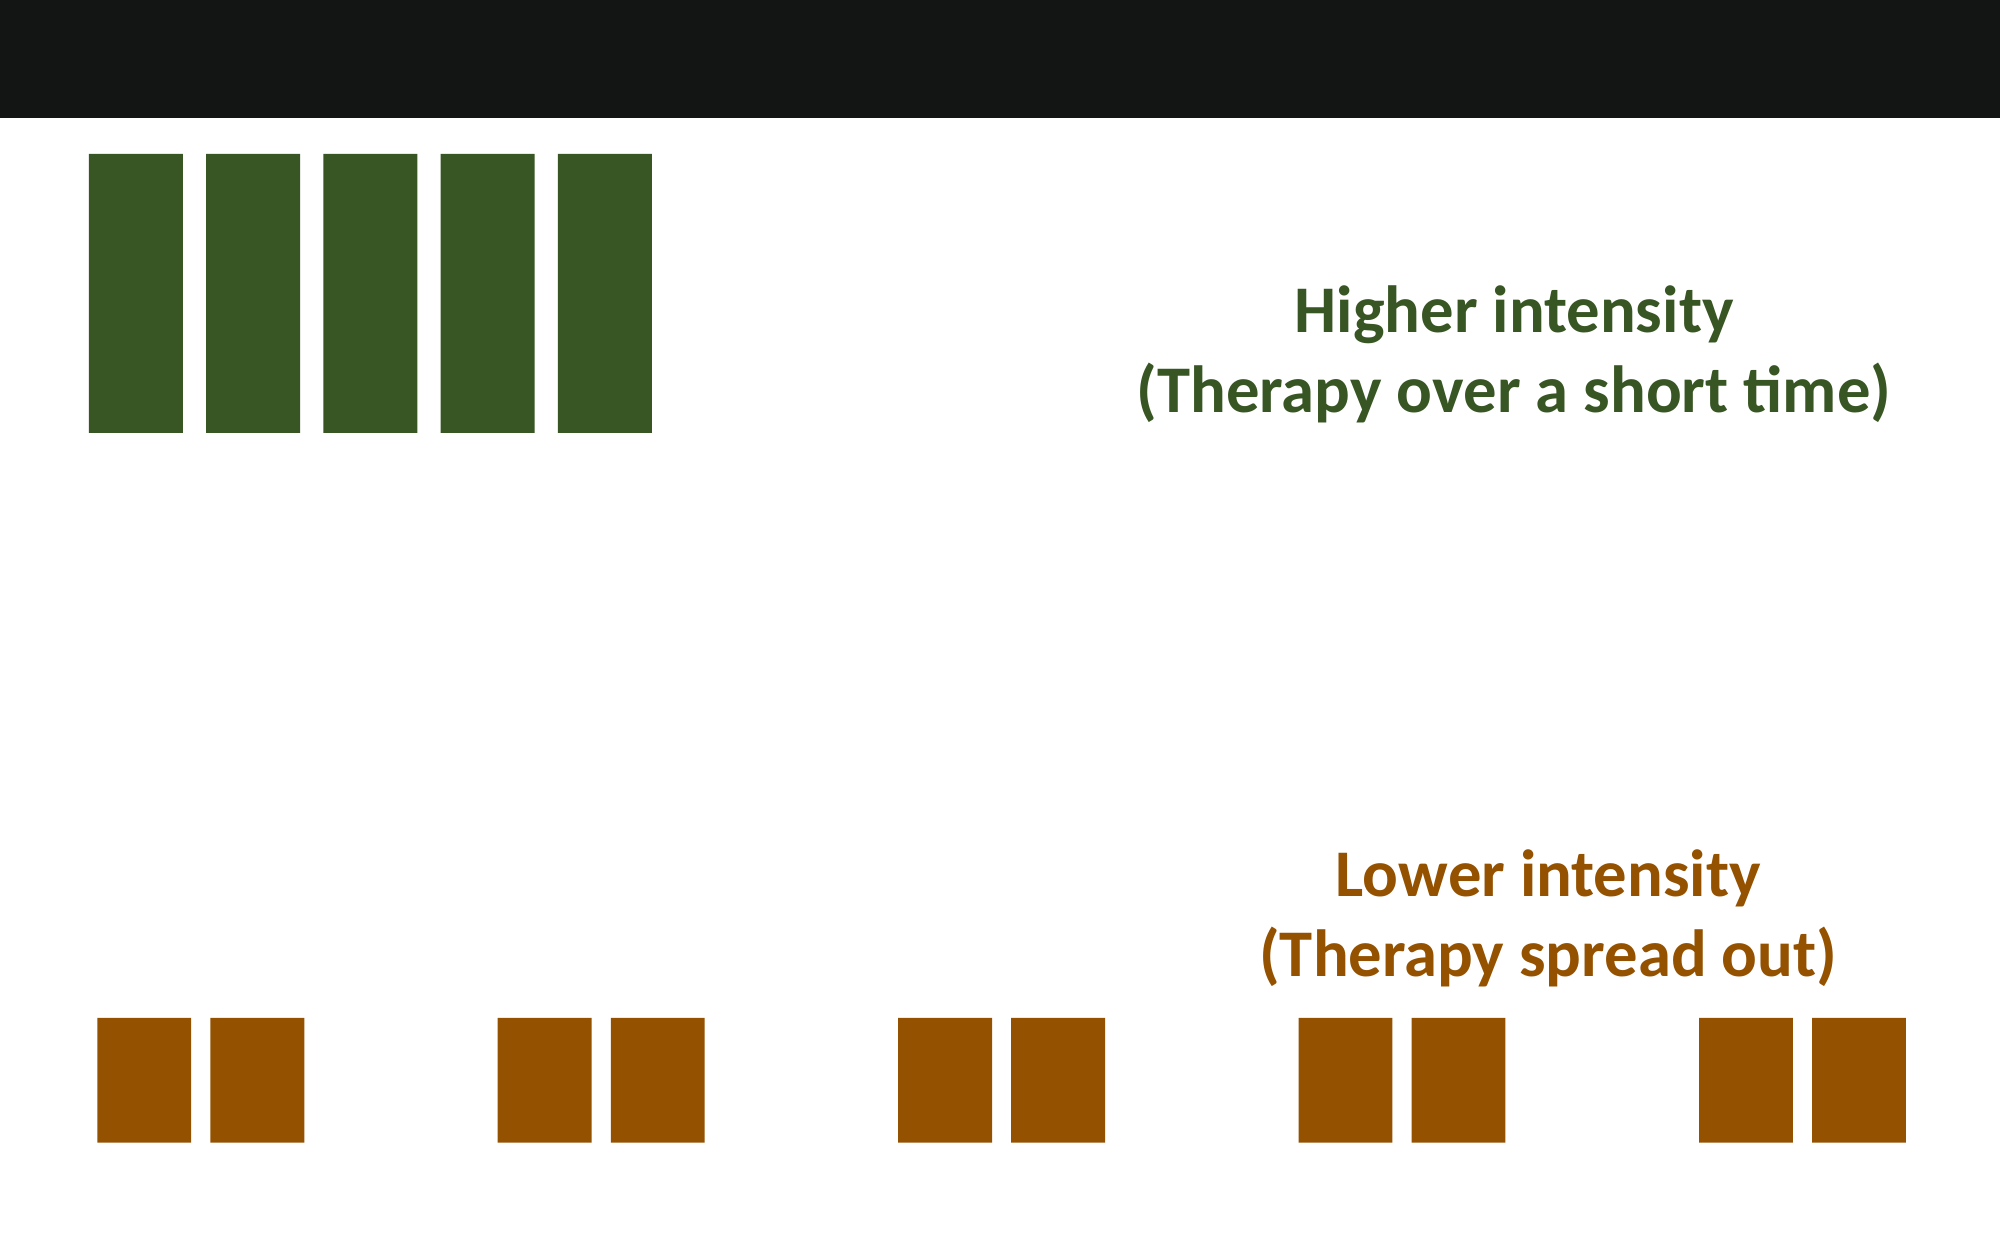

Higher intensity
(Therapy over a short time)
Lower intensity
(Therapy spread out)